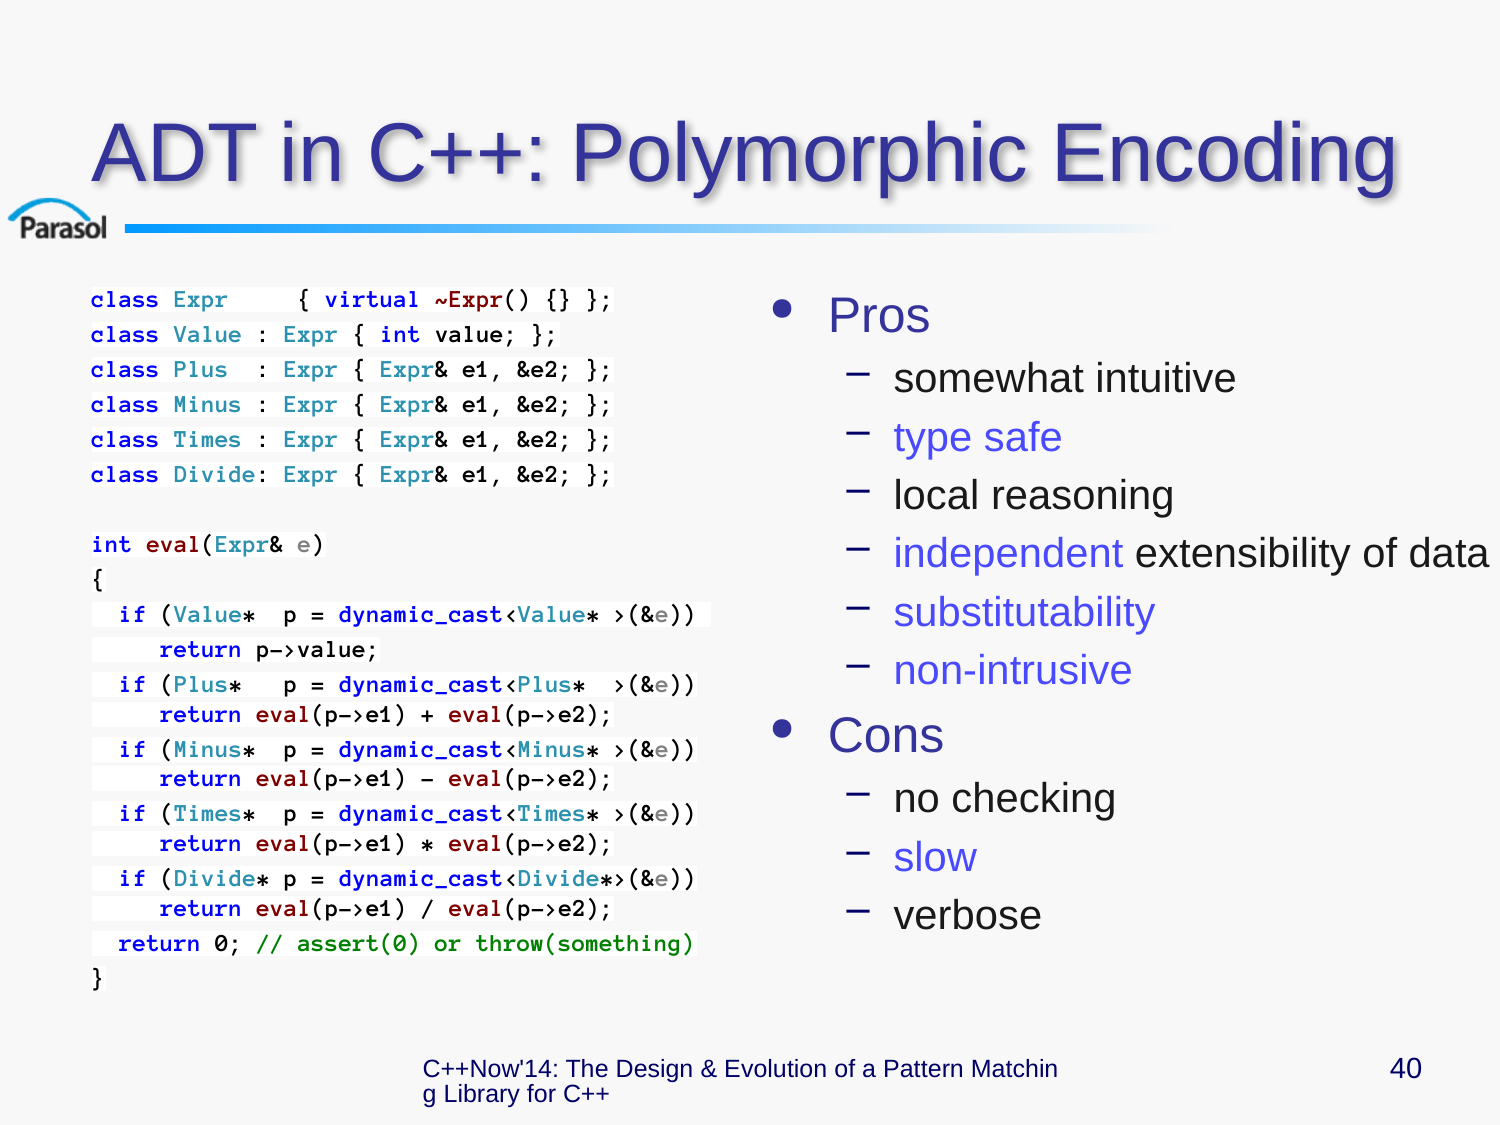

# ADT in C++: Polymorphic Encoding
class Expr     { virtual ~Expr() {} };
class Value : Expr { int value; };
class Plus  : Expr { Expr& e1, &e2; };
class Minus : Expr { Expr& e1, &e2; };
class Times : Expr { Expr& e1, &e2; };
class Divide: Expr { Expr& e1, &e2; };

int eval(Expr& e)
{
  if (Value*  p = dynamic_cast<Value* >(&e))
     return p->value;
  if (Plus*   p = dynamic_cast<Plus*  >(&e))
     return eval(p->e1) + eval(p->e2);
  if (Minus*  p = dynamic_cast<Minus* >(&e))
     return eval(p->e1) - eval(p->e2);
  if (Times*  p = dynamic_cast<Times* >(&e))
     return eval(p->e1) * eval(p->e2);
  if (Divide* p = dynamic_cast<Divide*>(&e))
     return eval(p->e1) / eval(p->e2);
  return 0; // assert(0) or throw(something)
}
Pros
somewhat intuitive
type safe
local reasoning
independent extensibility of data
substitutability
non-intrusive
Cons
no checking
slow
verbose
C++Now'14: The Design & Evolution of a Pattern Matching Library for C++
40